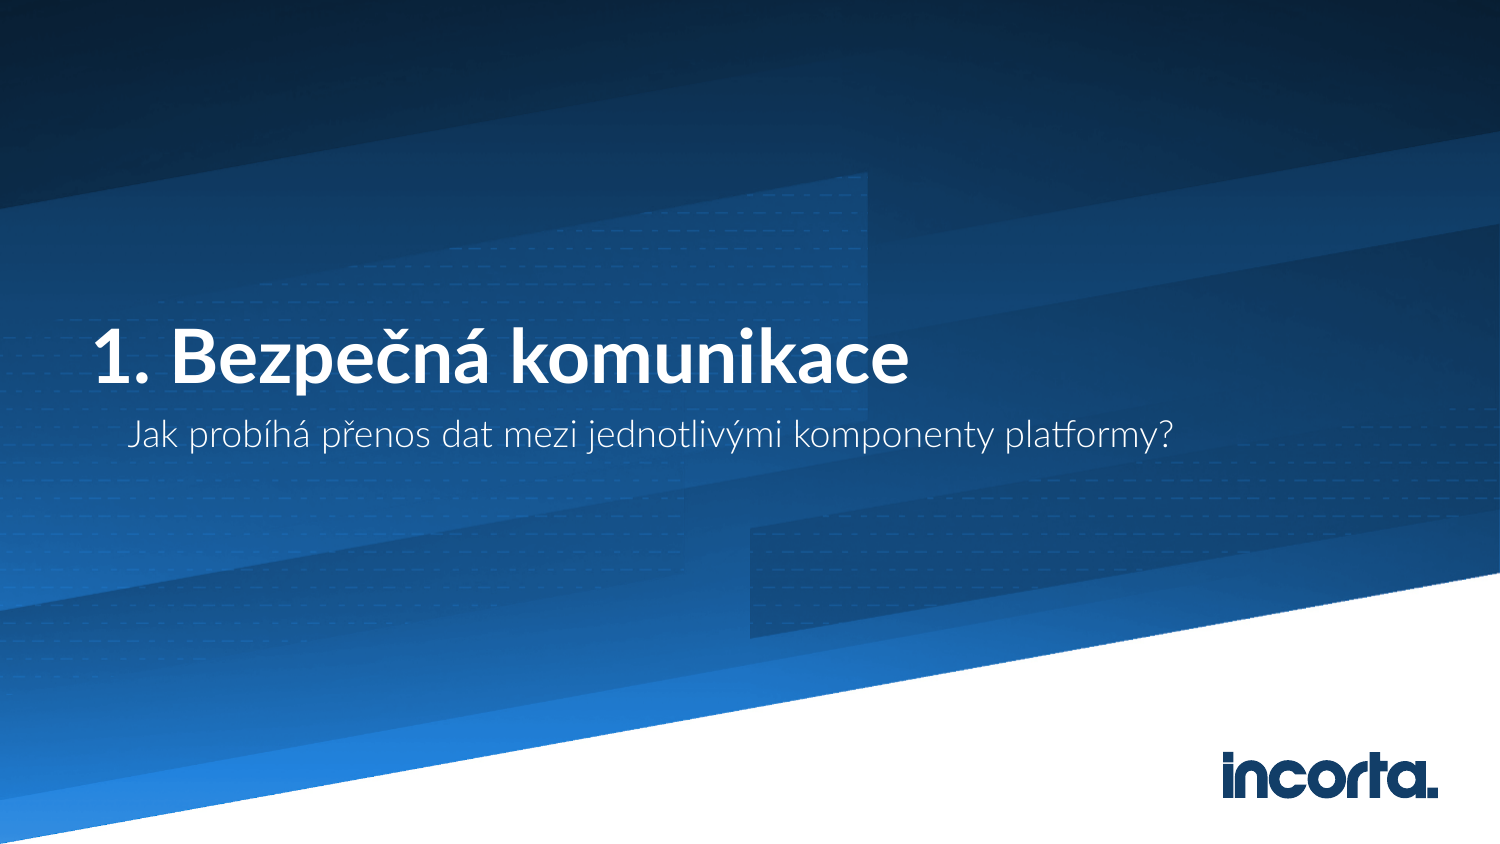

# 1. Bezpečná komunikace
Jak probíhá přenos dat mezi jednotlivými komponenty platformy?